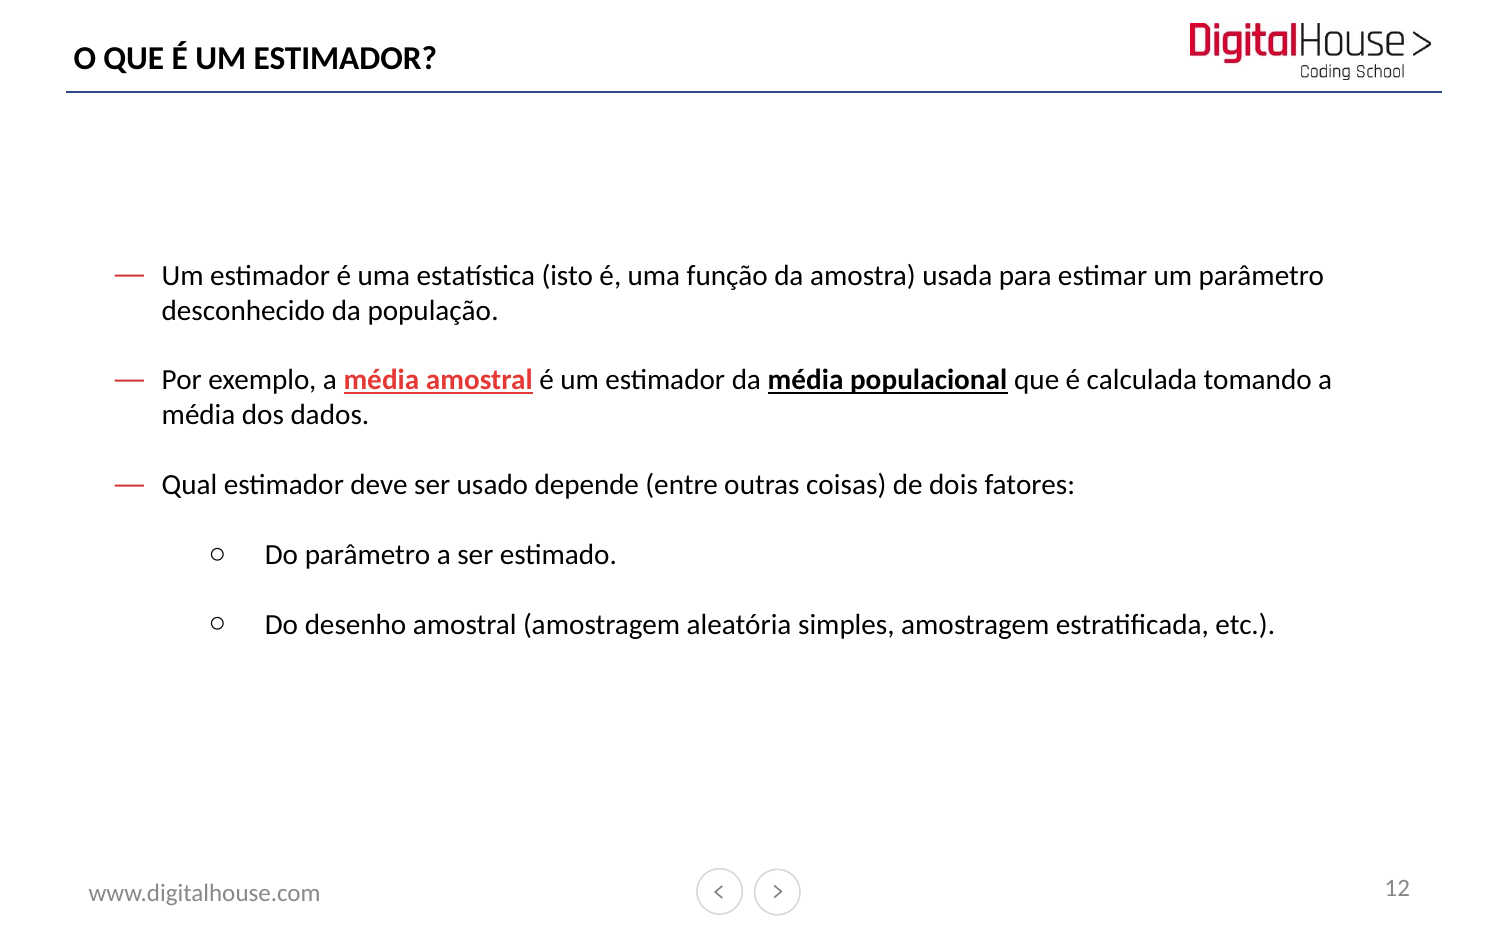

# O QUE É UM ESTIMADOR?

Um estimador é uma estatística (isto é, uma função da amostra) usada para estimar um parâmetro desconhecido da população.

Por exemplo, a média amostral é um estimador da média populacional que é calculada tomando a média dos dados.

Qual estimador deve ser usado depende (entre outras coisas) de dois fatores:
Do parâmetro a ser estimado.
Do desenho amostral (amostragem aleatória simples, amostragem estratificada, etc.).
12